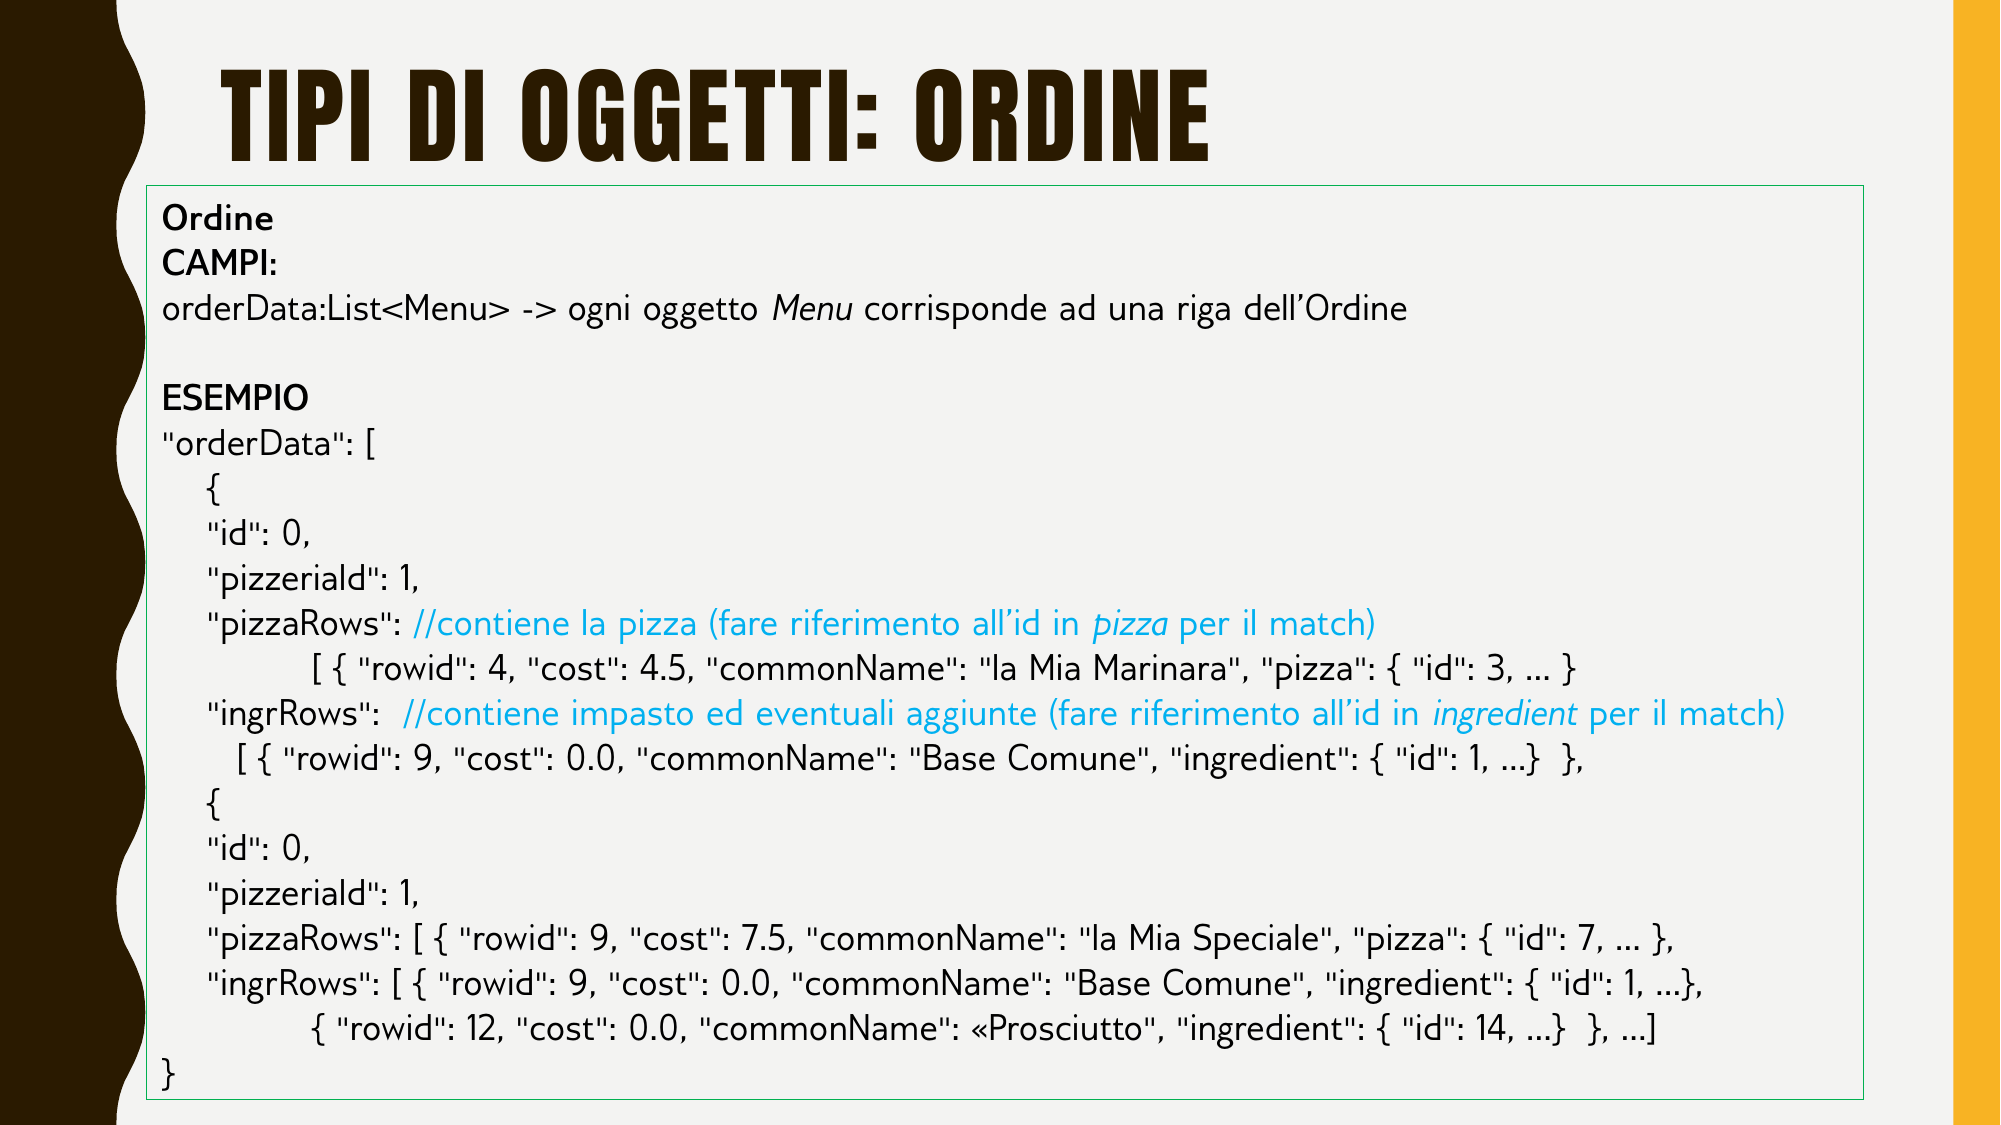

# Tipi di oggetti: ordine
Ordine
CAMPI:
orderData:List<Menu> -> ogni oggetto Menu corrisponde ad una riga dell’Ordine

ESEMPIO
"orderData": [
    {
    "id": 0,
    "pizzeriaId": 1,
    "pizzaRows": //contiene la pizza (fare riferimento all’id in pizza per il match)
	[ { "rowid": 4, "cost": 4.5, "commonName": "la Mia Marinara", "pizza": { "id": 3, … }
    "ingrRows":  //contiene impasto ed eventuali aggiunte (fare riferimento all’id in ingredient per il match)
[ { "rowid": 9, "cost": 0.0, "commonName": "Base Comune", "ingredient": { "id": 1, …}  },
    {
    "id": 0,
    "pizzeriaId": 1,
    "pizzaRows": [ { "rowid": 9, "cost": 7.5, "commonName": "la Mia Speciale", "pizza": { "id": 7, … },
    "ingrRows": [ { "rowid": 9, "cost": 0.0, "commonName": "Base Comune", "ingredient": { "id": 1, …},
	{ "rowid": 12, "cost": 0.0, "commonName": «Prosciutto", "ingredient": { "id": 14, …}  }, …]
}